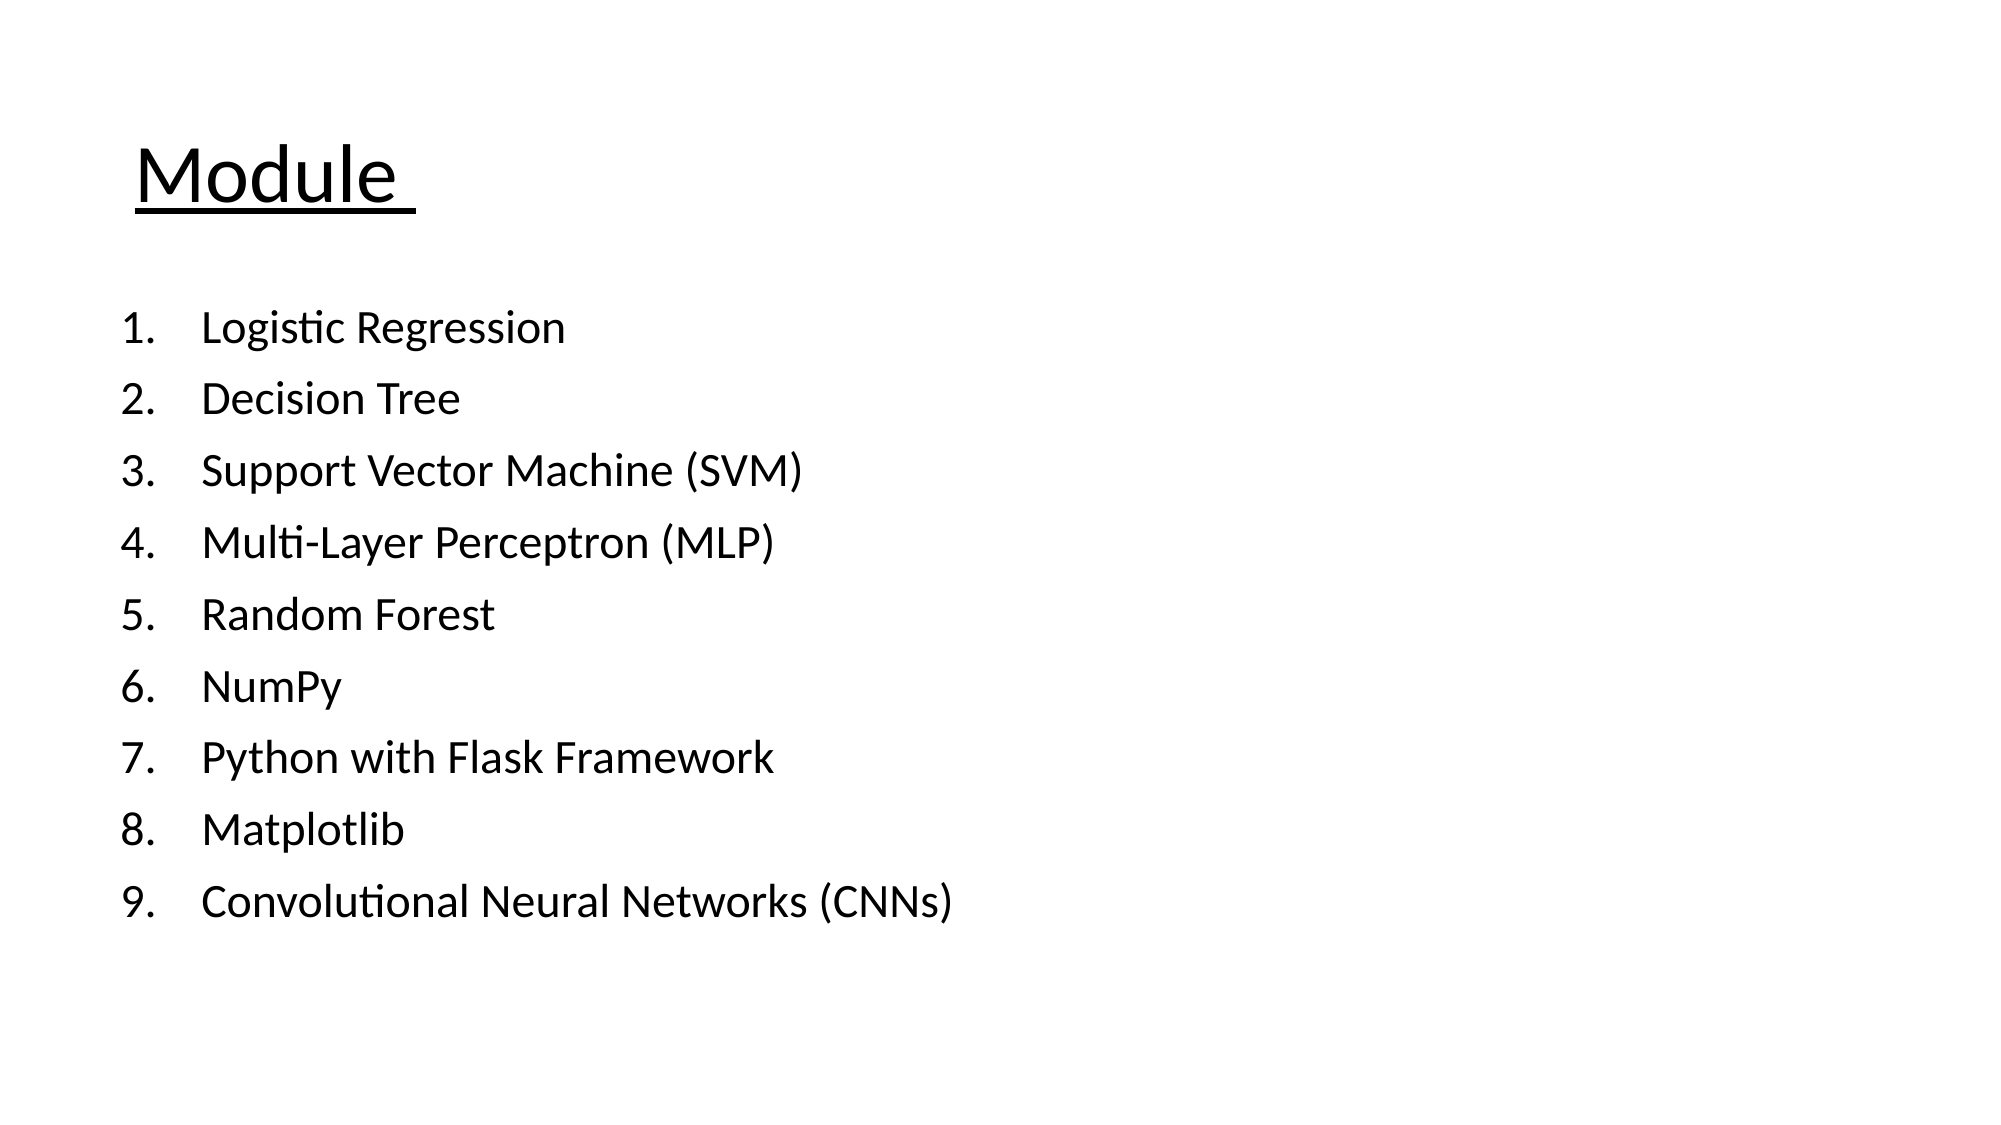

# Module
Logistic Regression
Decision Tree
Support Vector Machine (SVM)
Multi-Layer Perceptron (MLP)
Random Forest
NumPy
Python with Flask Framework
Matplotlib
Convolutional Neural Networks (CNNs)